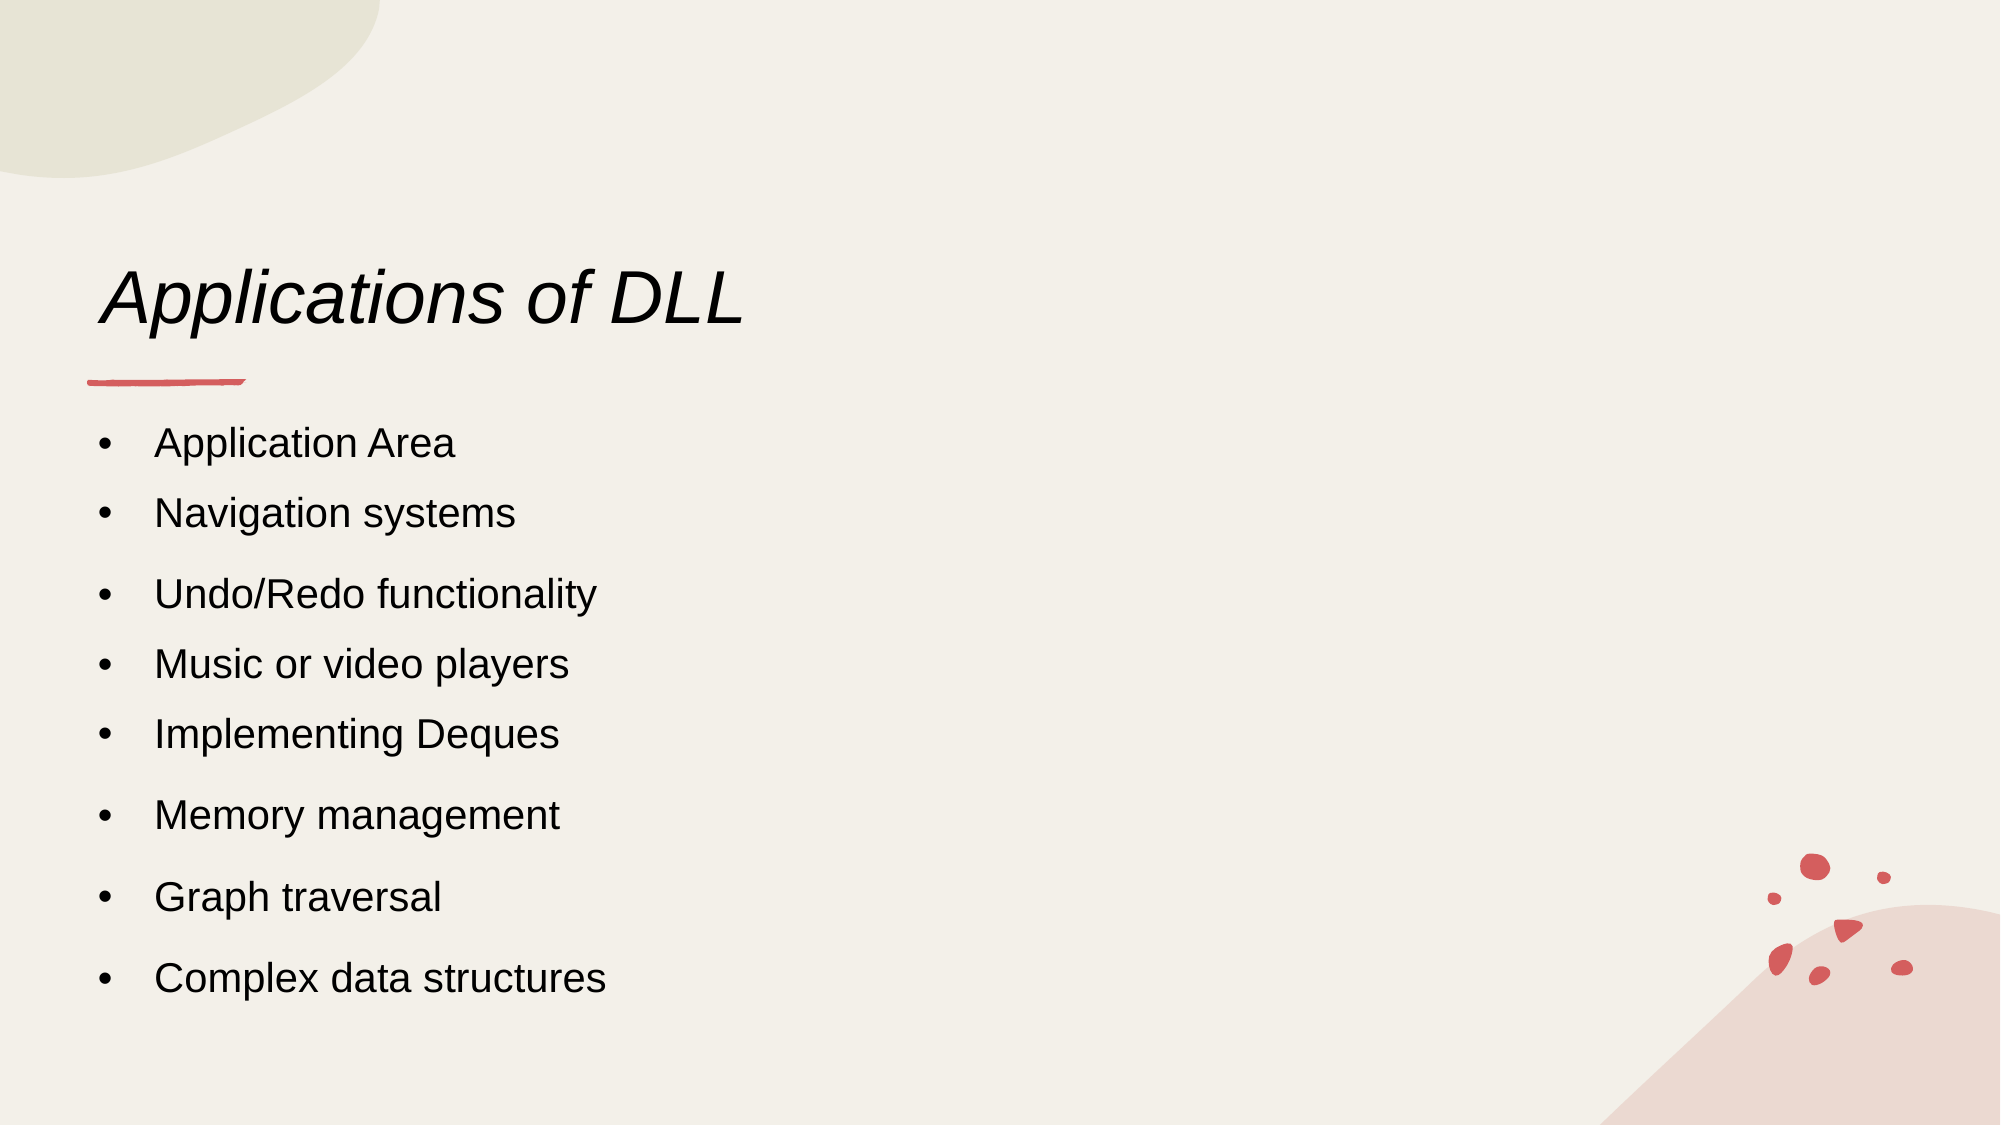

# Applications of DLL
|  |
| --- |
|  |
|  |
|  |
|  |
|  |
|  |
|  |
| Application Area |
| --- |
| Navigation systems |
| Undo/Redo functionality |
| Music or video players |
| Implementing Deques |
| Memory management |
| Graph traversal |
| Complex data structures |